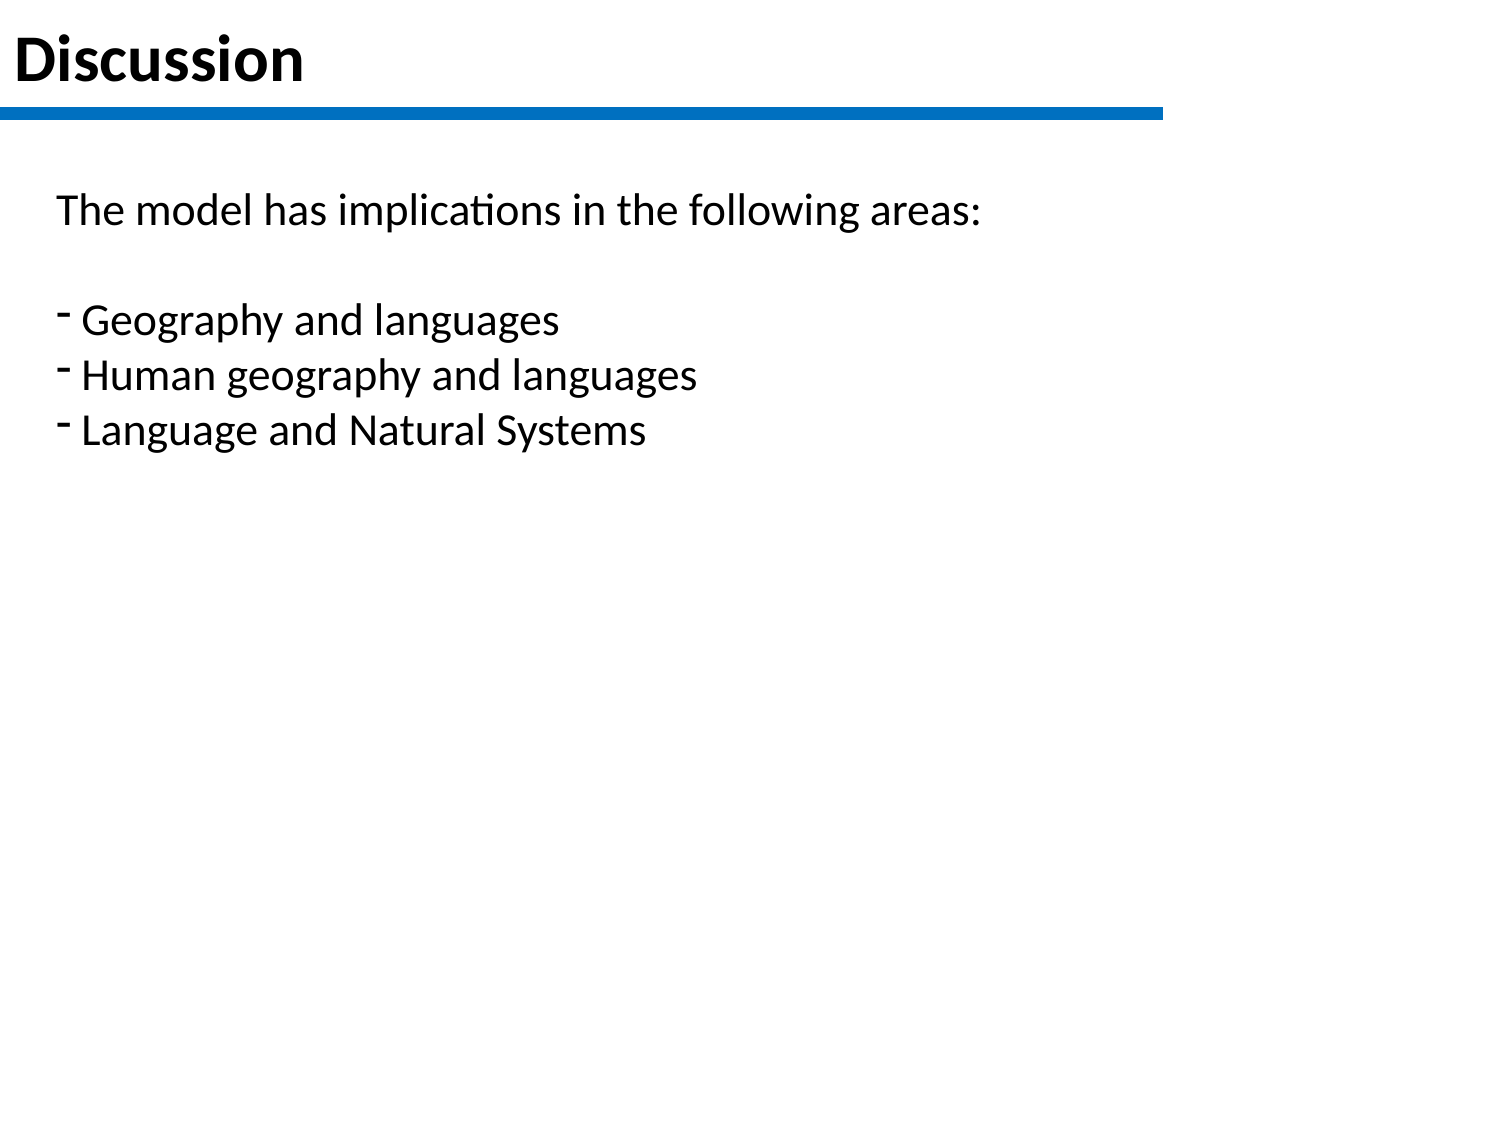

Discussion
The model has implications in the following areas:

 Geography and languages
 Human geography and languages
 Language and Natural Systems